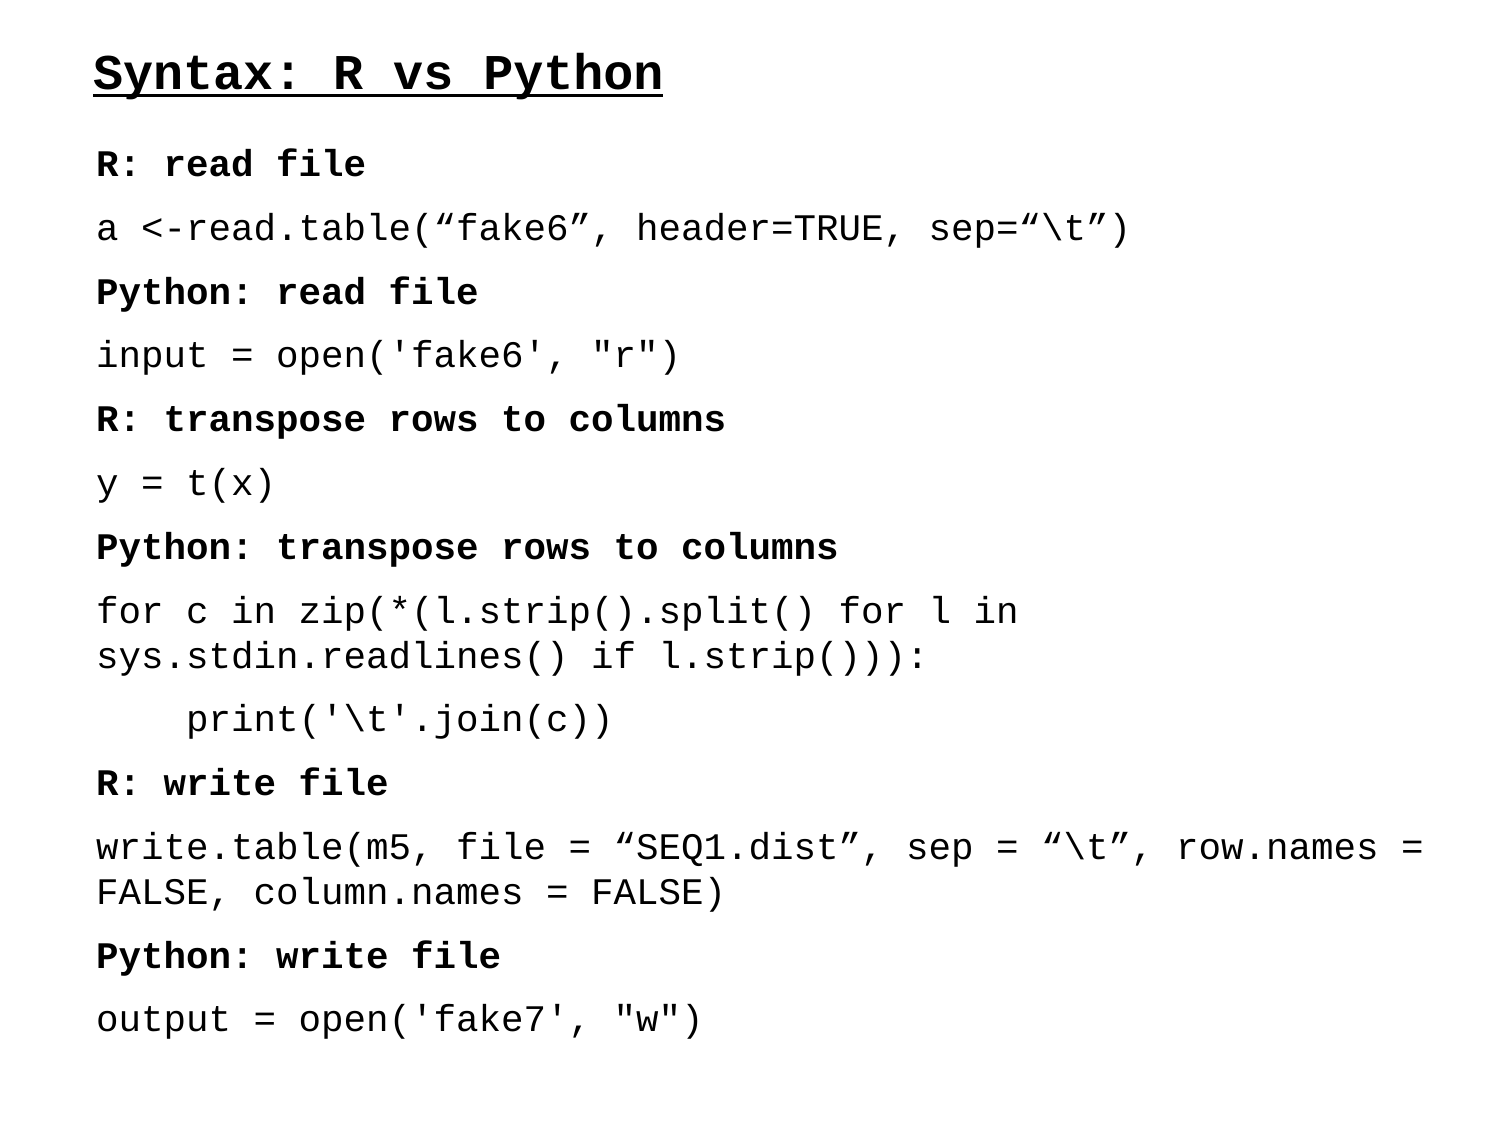

Syntax: R vs Python
R: read file
a <-read.table(“fake6”, header=TRUE, sep=“\t”)
Python: read file
input = open('fake6', "r")
R: transpose rows to columns
y = t(x)
Python: transpose rows to columns
for c in zip(*(l.strip().split() for l in sys.stdin.readlines() if l.strip())):
    print('\t'.join(c))
R: write file
write.table(m5, file = “SEQ1.dist”, sep = “\t”, row.names = FALSE, column.names = FALSE)
Python: write file
output = open('fake7', "w")